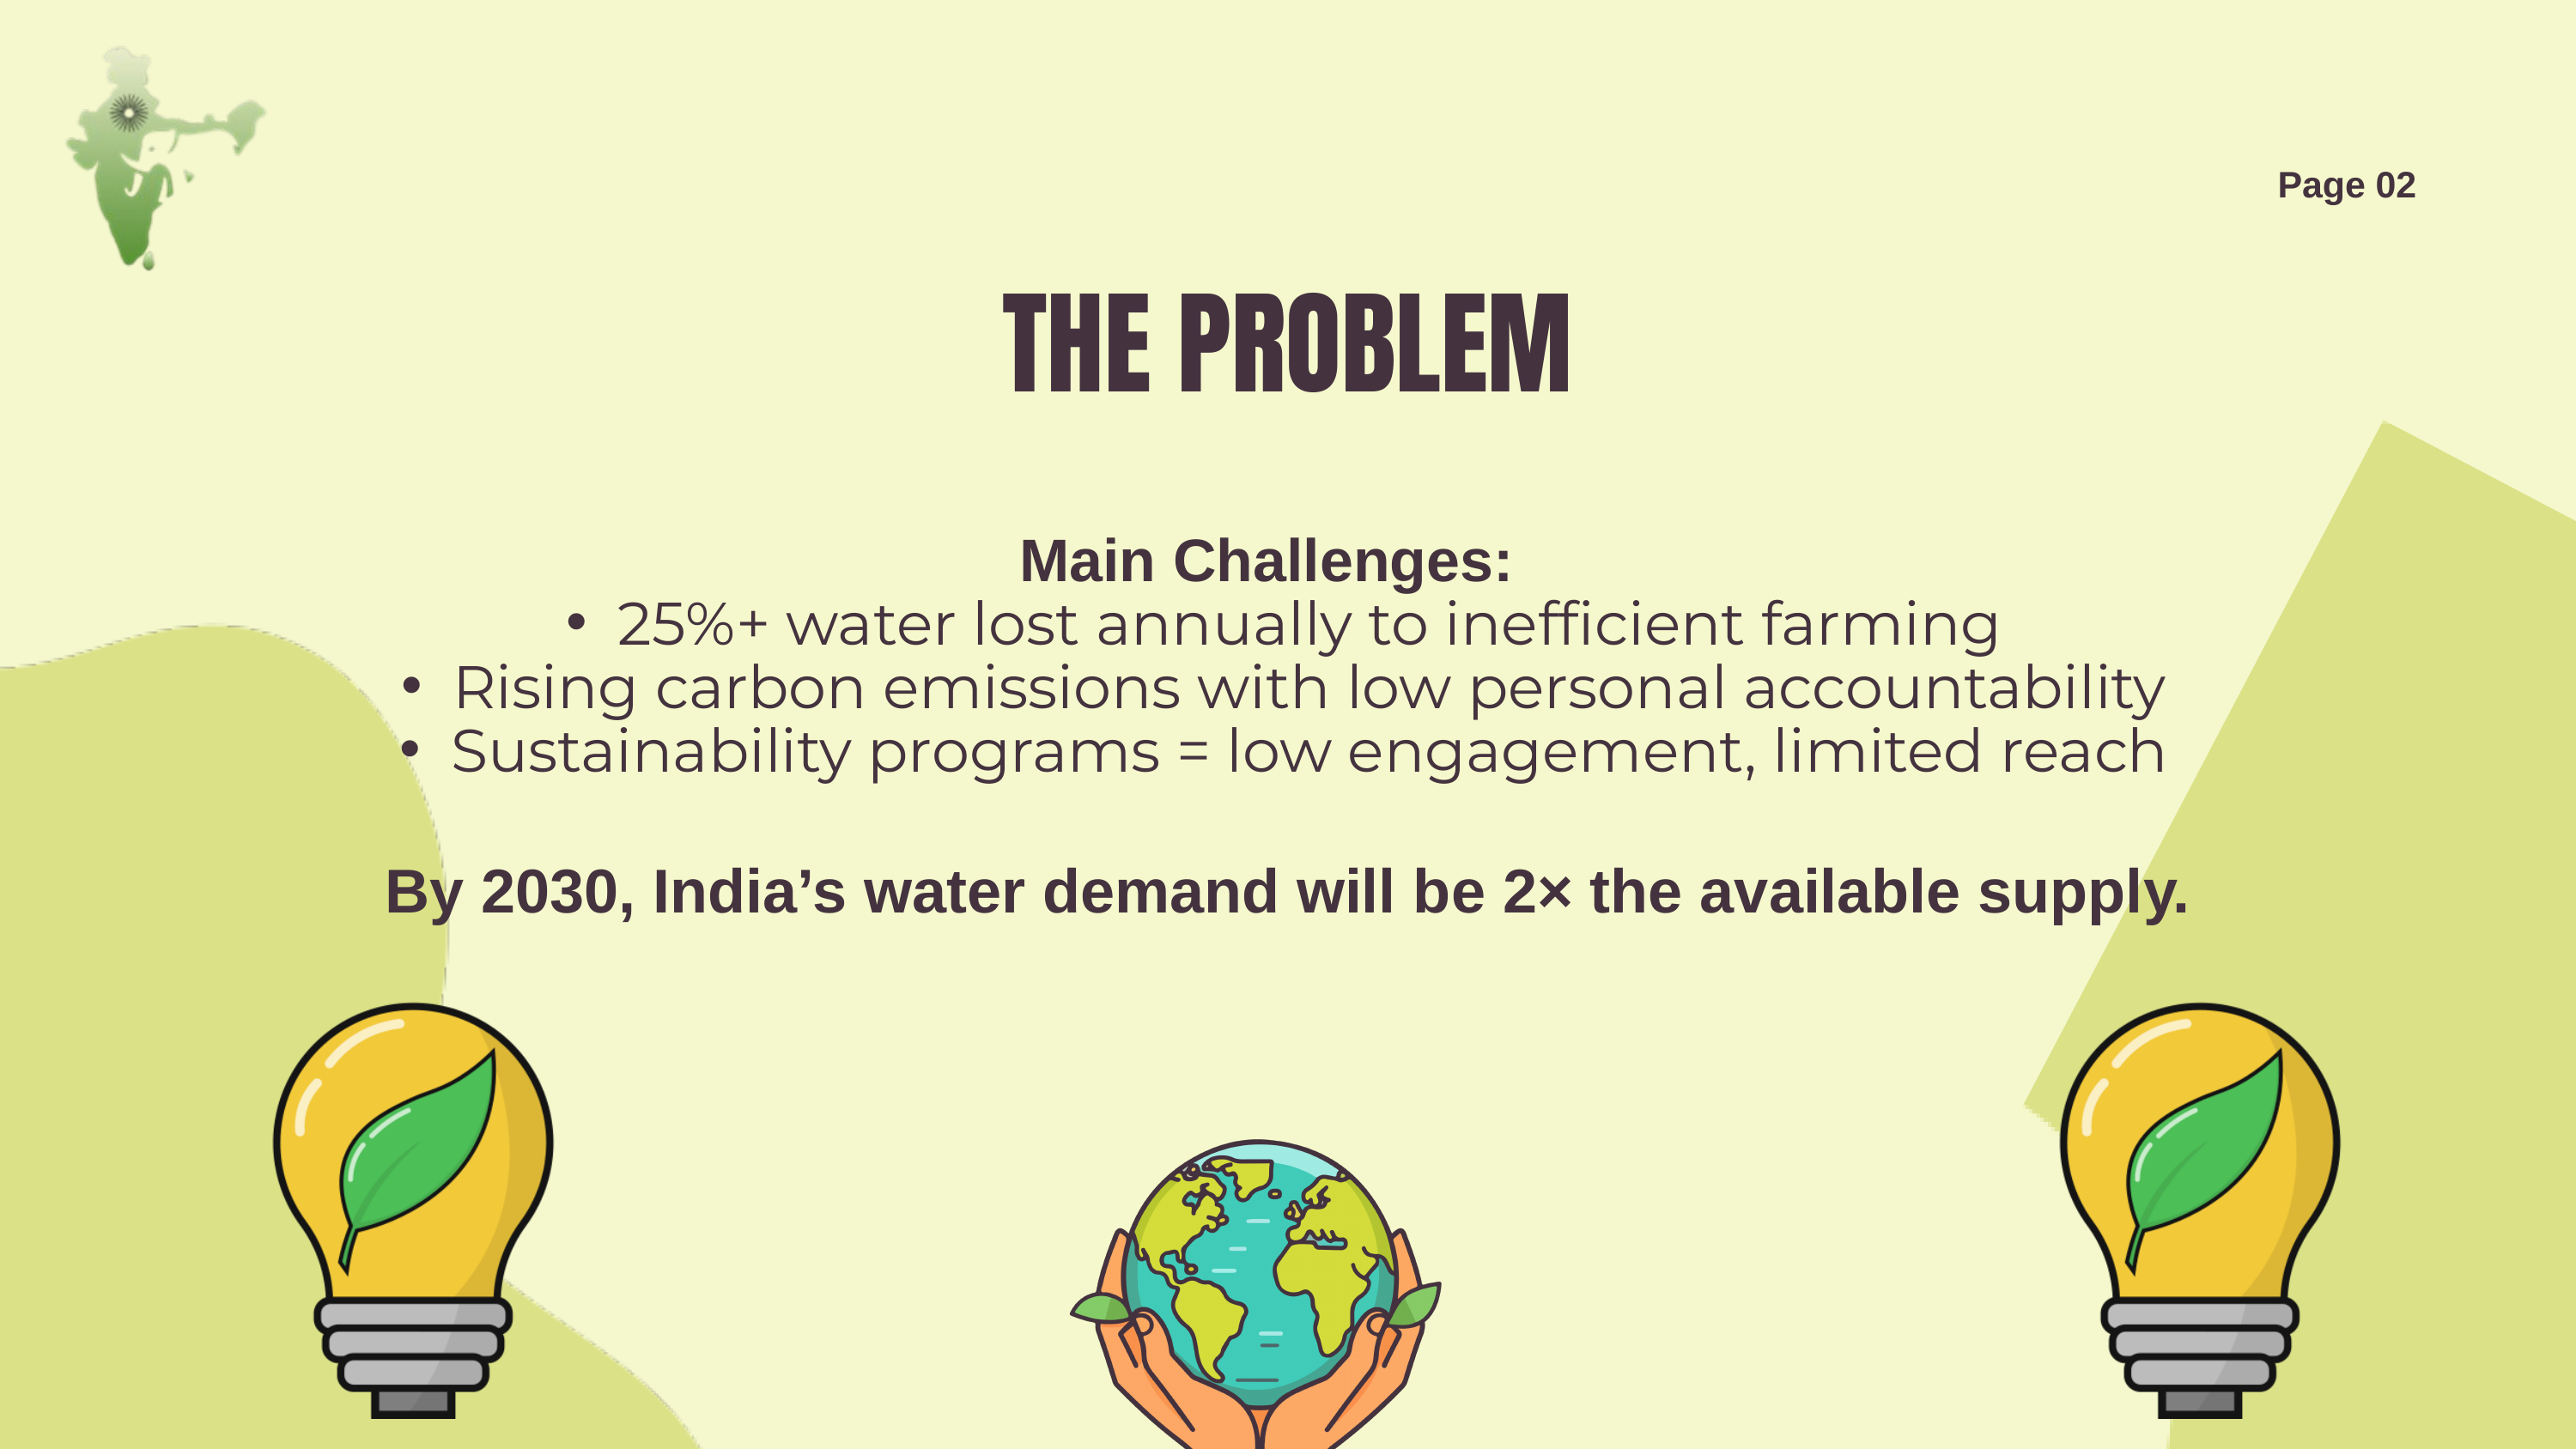

Page 02
THE PROBLEM
Main Challenges:
25%+ water lost annually to inefficient farming
Rising carbon emissions with low personal accountability
Sustainability programs = low engagement, limited reach

By 2030, India’s water demand will be 2× the available supply.